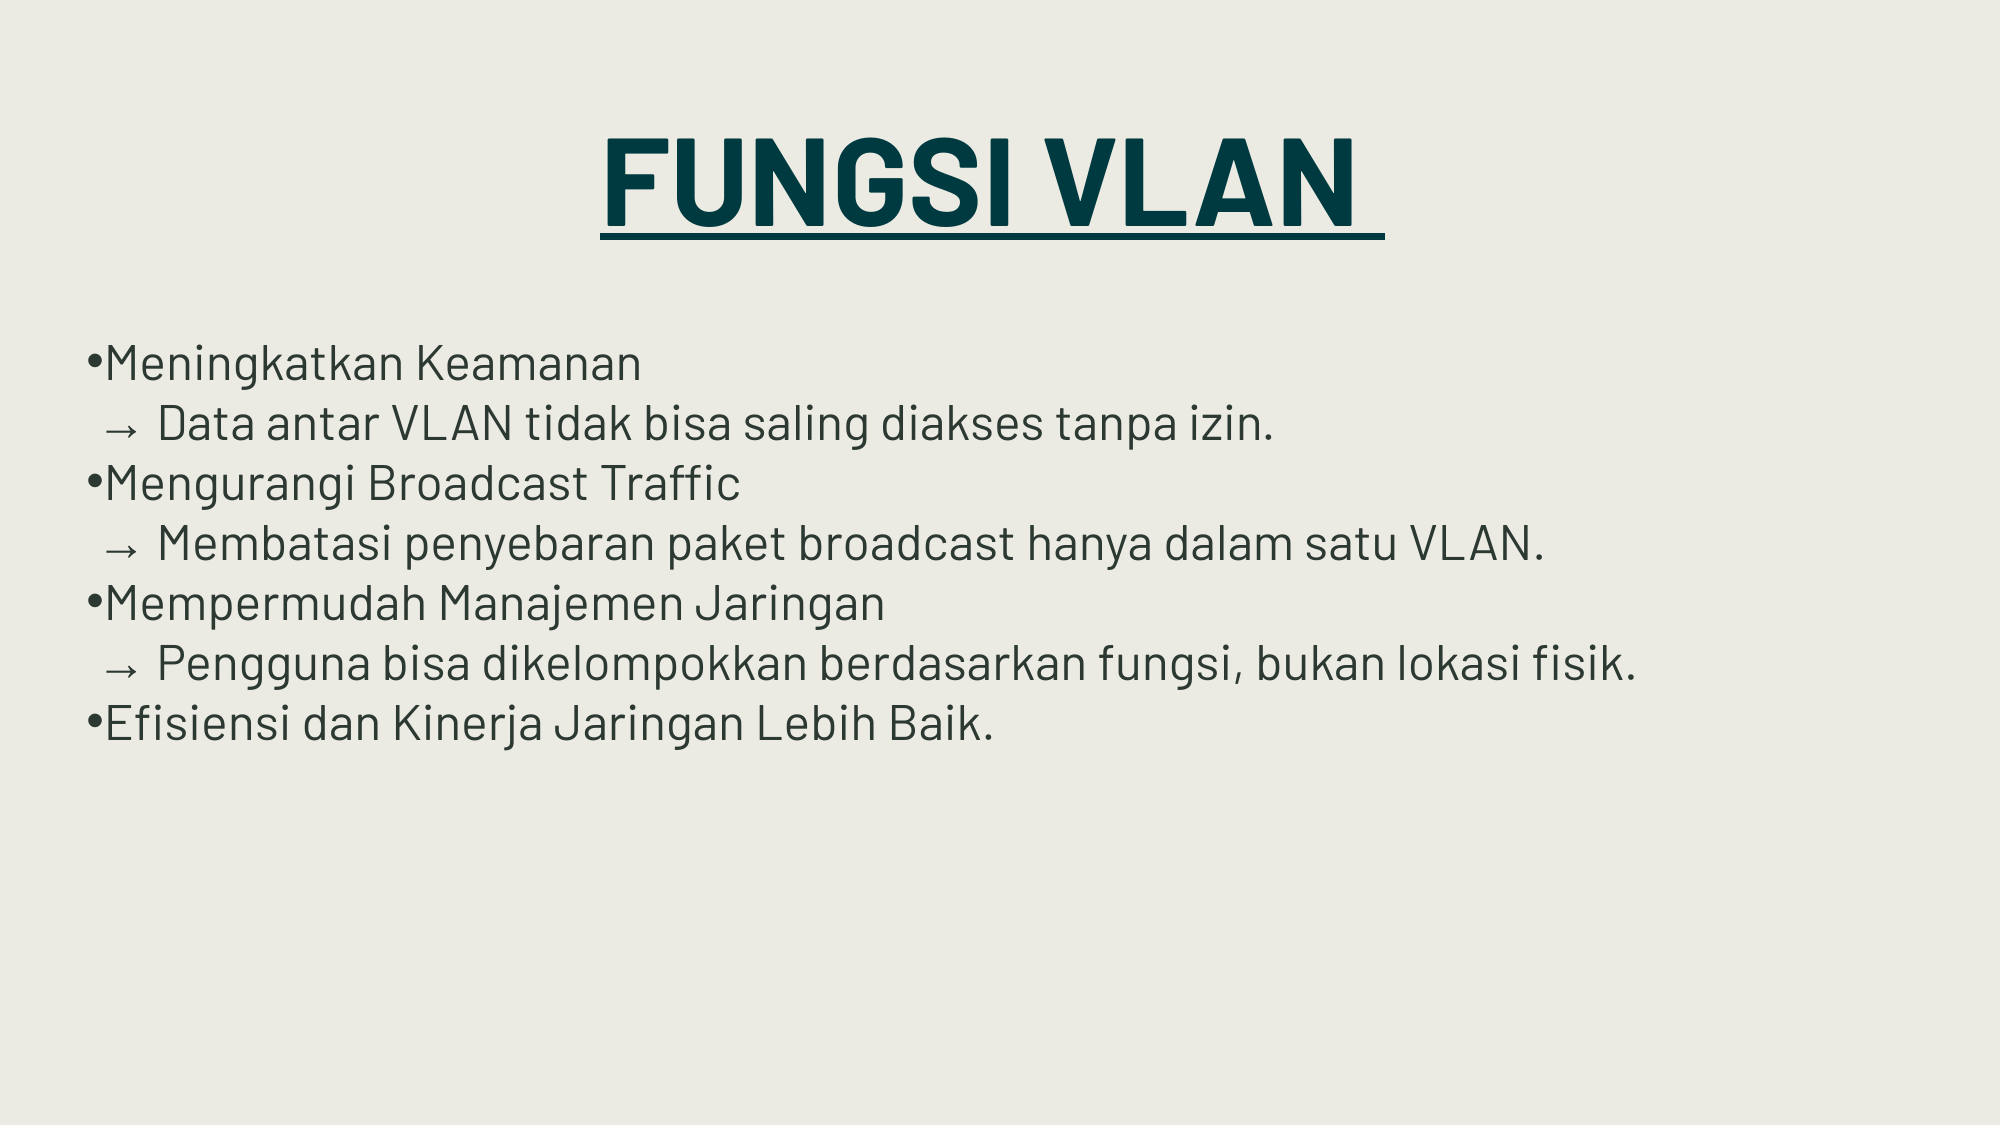

# Fungsi vlan
Meningkatkan Keamanan
 → Data antar VLAN tidak bisa saling diakses tanpa izin.
Mengurangi Broadcast Traffic
 → Membatasi penyebaran paket broadcast hanya dalam satu VLAN.
Mempermudah Manajemen Jaringan
 → Pengguna bisa dikelompokkan berdasarkan fungsi, bukan lokasi fisik.
Efisiensi dan Kinerja Jaringan Lebih Baik.